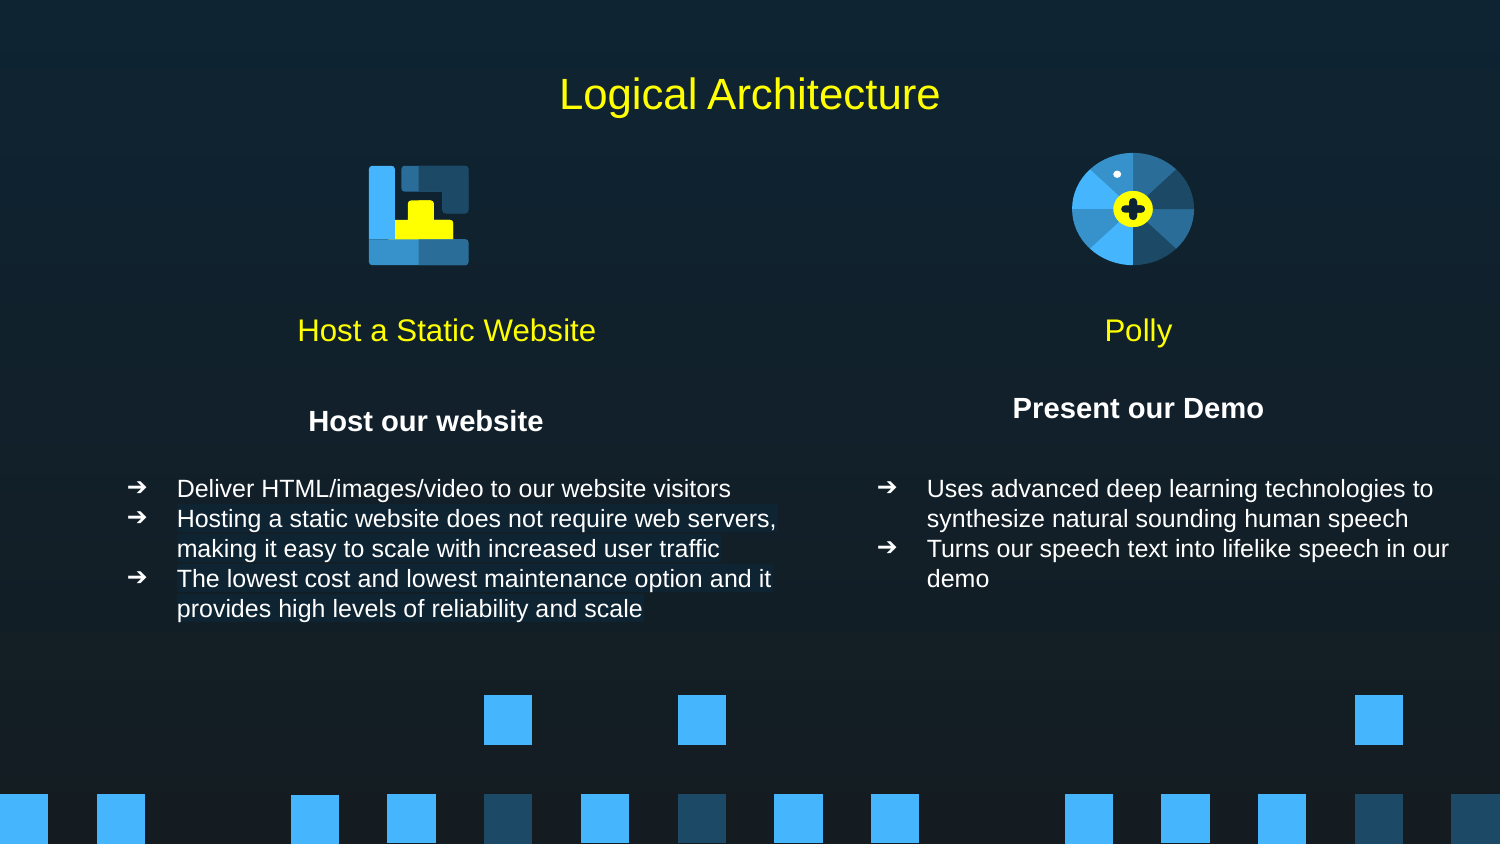

# Logical Architecture

Host a Static Website
Polly
Present our Demo
Host our website
Deliver HTML/images/video to our website visitors
Hosting a static website does not require web servers, making it easy to scale with increased user traffic
The lowest cost and lowest maintenance option and it provides high levels of reliability and scale
Uses advanced deep learning technologies to synthesize natural sounding human speech
Turns our speech text into lifelike speech in our demo